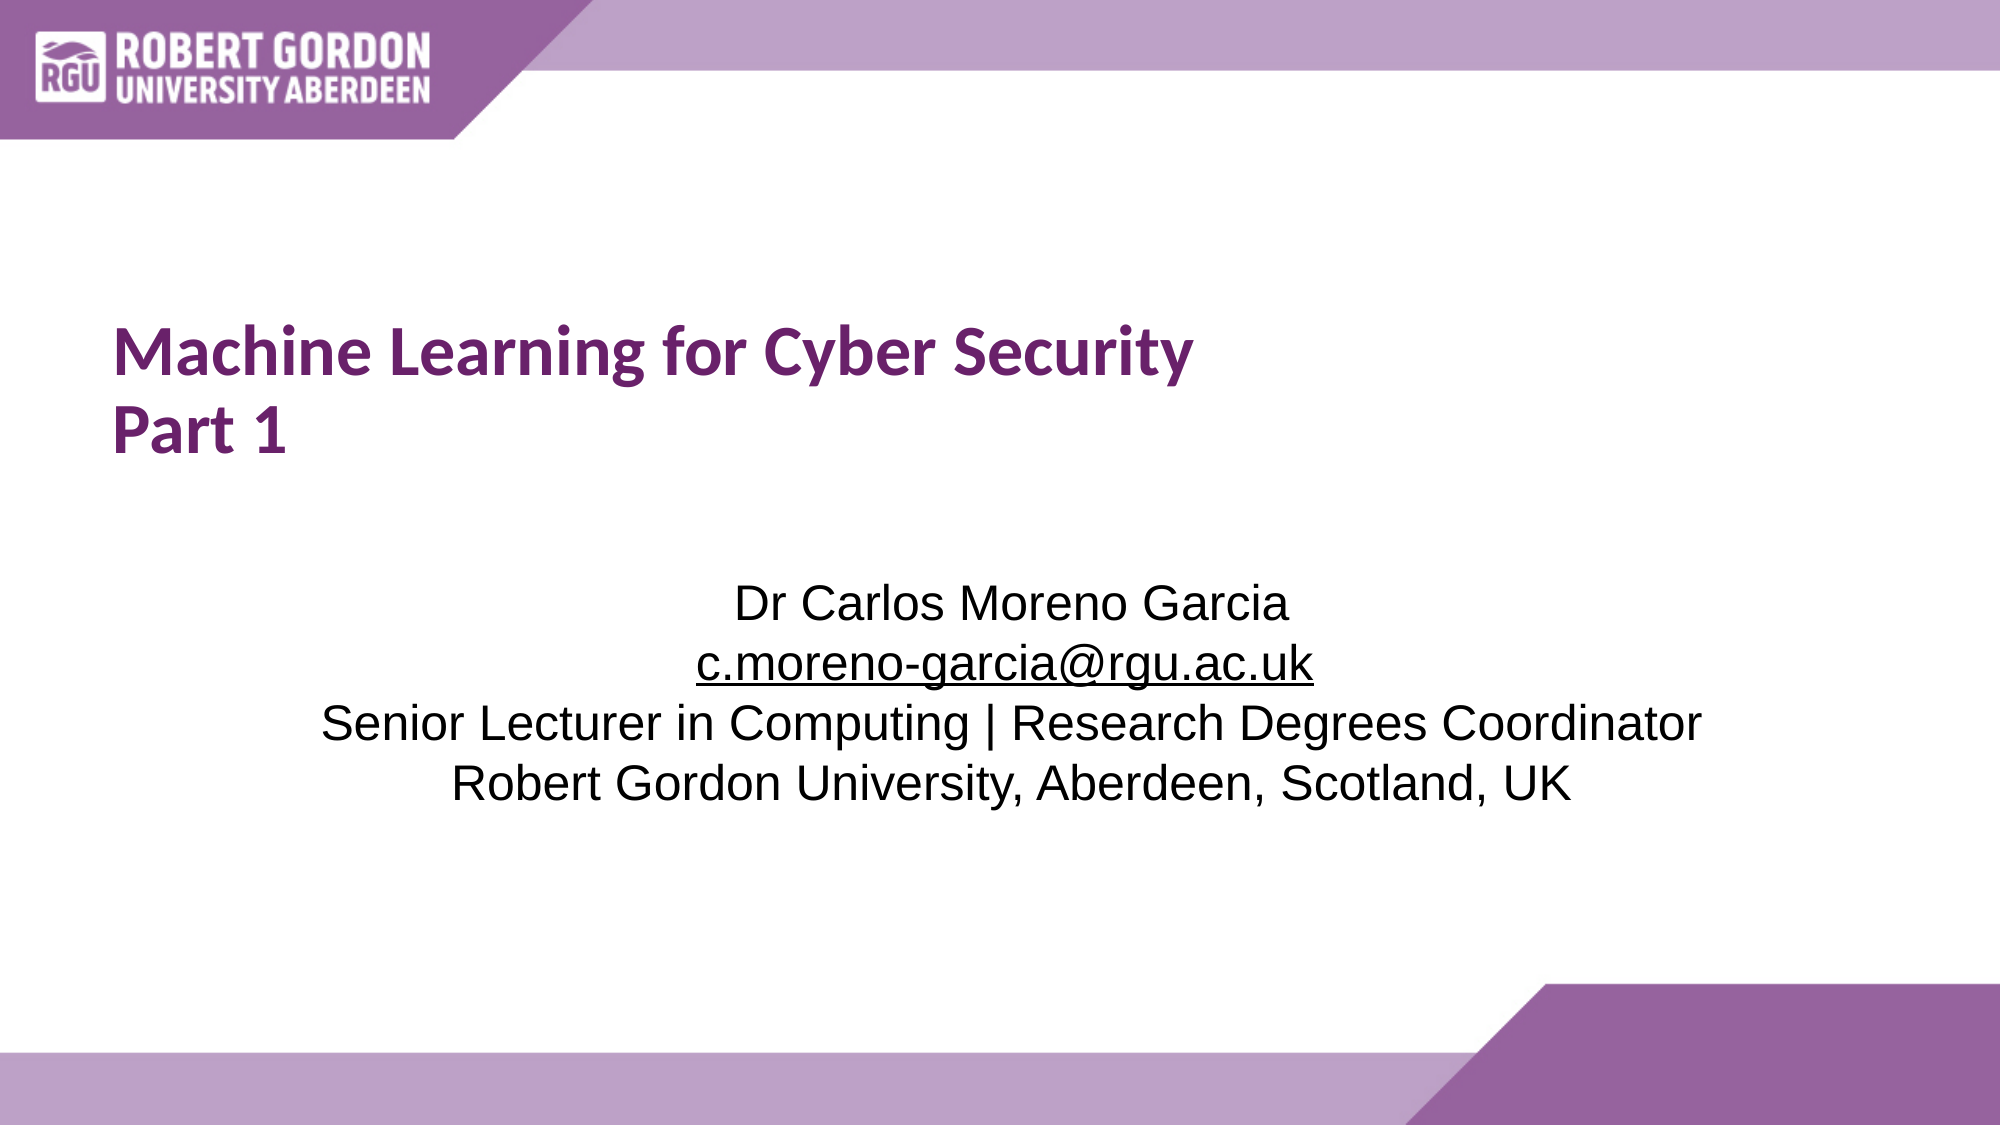

# Machine Learning for Cyber Security Part 1
Dr Carlos Moreno Garcia
c.moreno-garcia@rgu.ac.uk
Senior Lecturer in Computing | Research Degrees Coordinator
Robert Gordon University, Aberdeen, Scotland, UK